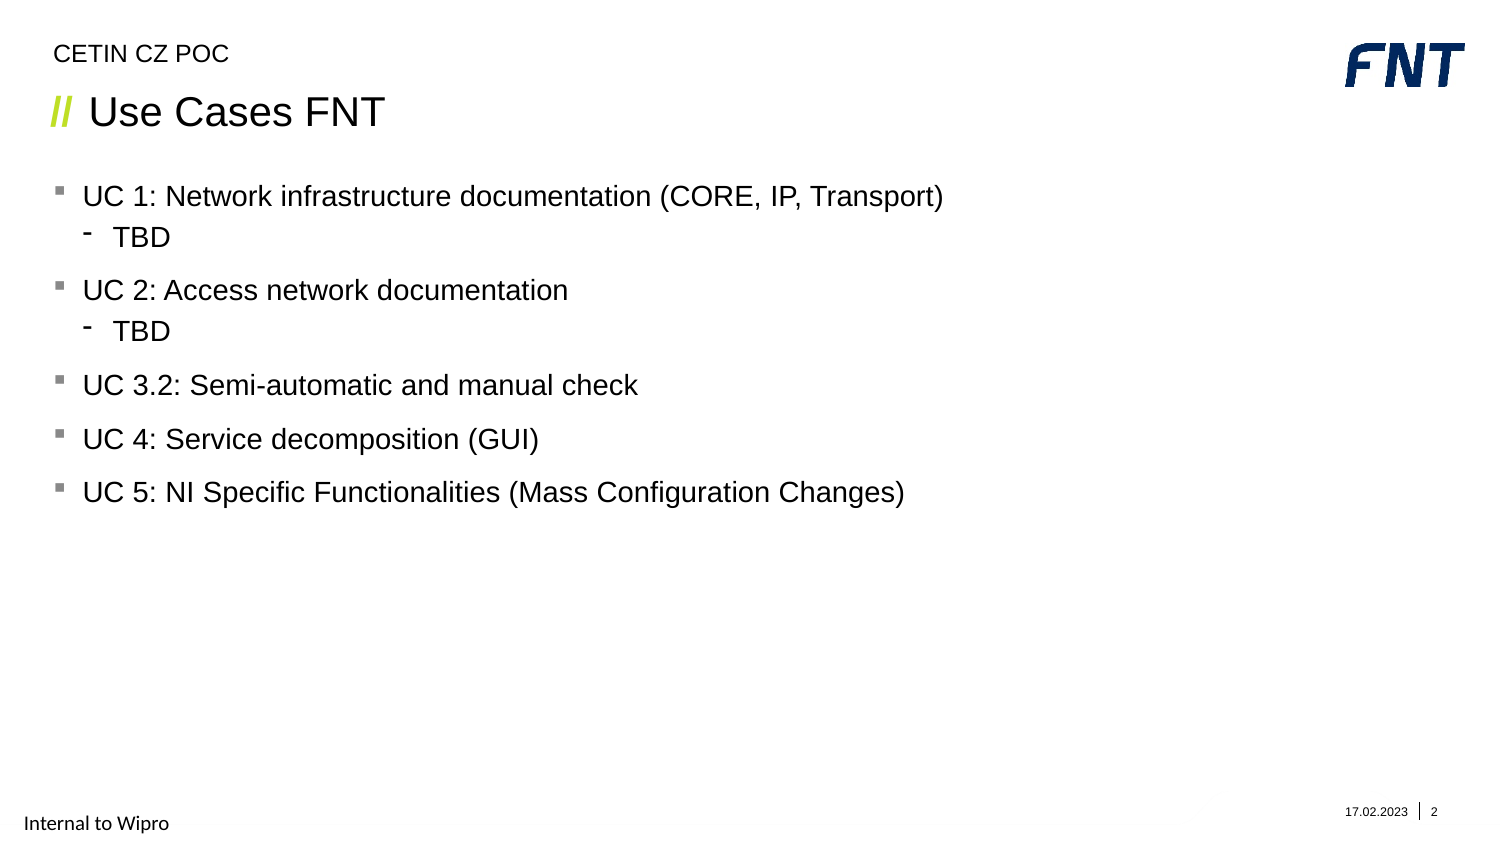

CETIN CZ POC

# Use Cases FNT
UC 1: Network infrastructure documentation (CORE, IP, Transport)
TBD
UC 2: Access network documentation
TBD
UC 3.2: Semi-automatic and manual check
UC 4: Service decomposition (GUI)
UC 5: NI Specific Functionalities (Mass Configuration Changes)
17.02.2023
2